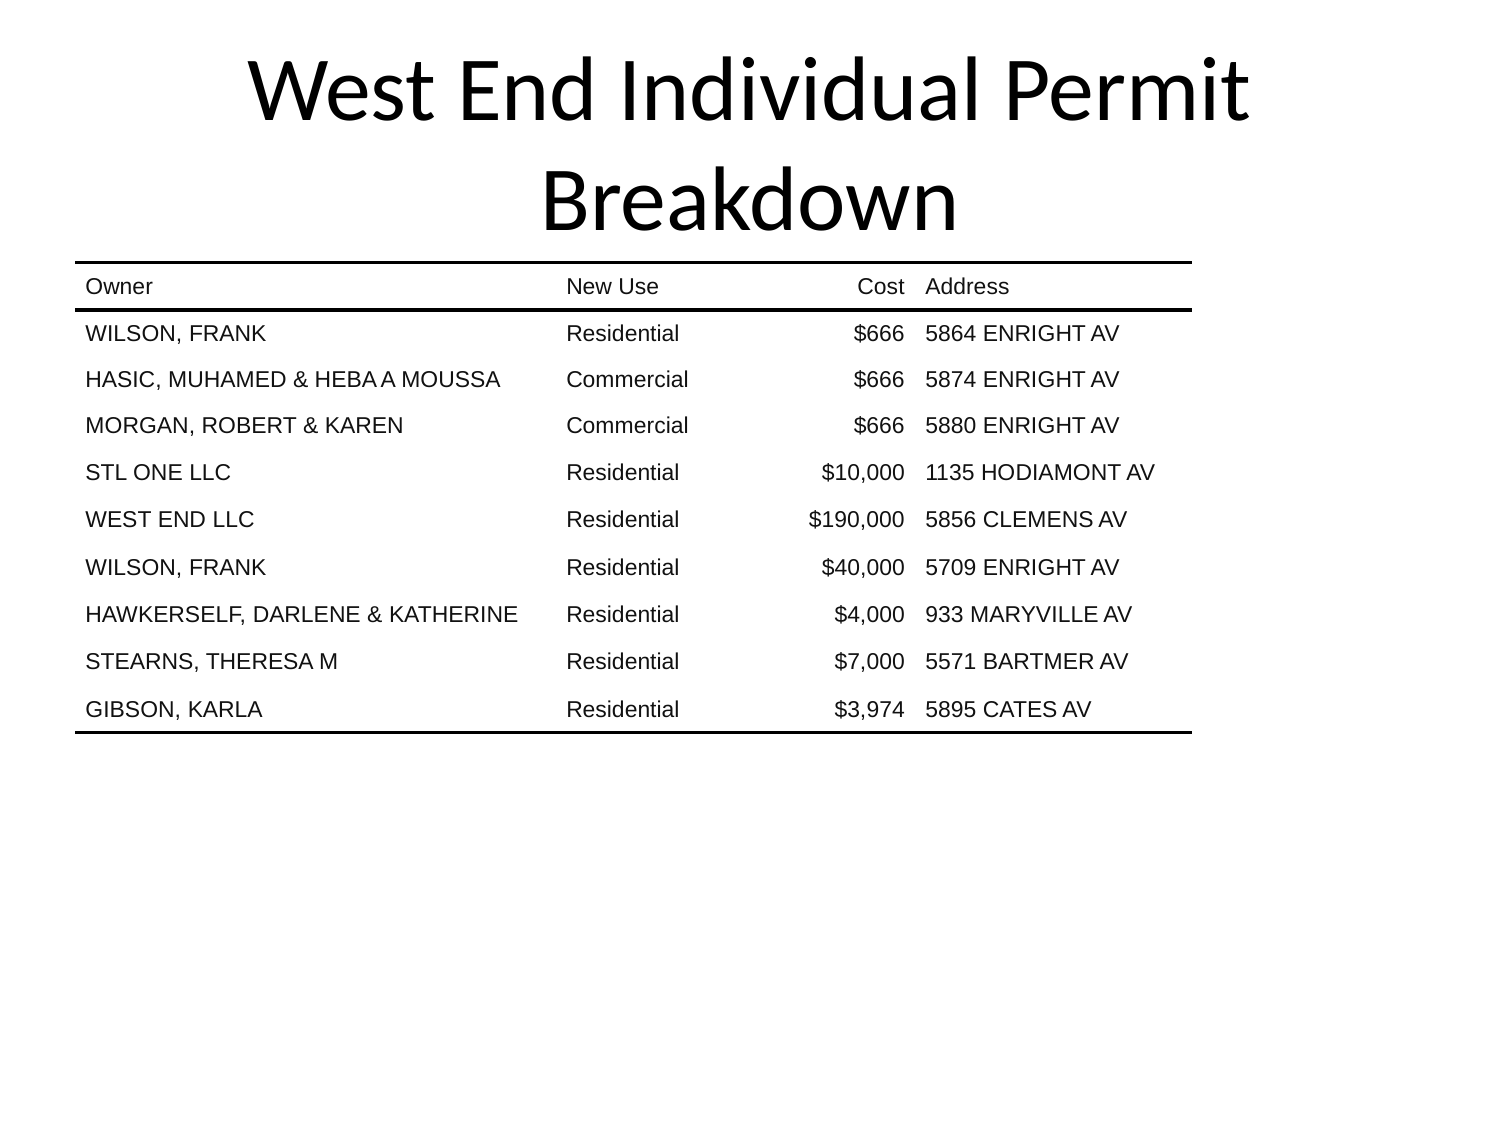

# West End Individual Permit Breakdown
| Owner | New Use | Cost | Address |
| --- | --- | --- | --- |
| WILSON, FRANK | Residential | $666 | 5864 ENRIGHT AV |
| HASIC, MUHAMED & HEBA A MOUSSA | Commercial | $666 | 5874 ENRIGHT AV |
| MORGAN, ROBERT & KAREN | Commercial | $666 | 5880 ENRIGHT AV |
| STL ONE LLC | Residential | $10,000 | 1135 HODIAMONT AV |
| WEST END LLC | Residential | $190,000 | 5856 CLEMENS AV |
| WILSON, FRANK | Residential | $40,000 | 5709 ENRIGHT AV |
| HAWKERSELF, DARLENE & KATHERINE | Residential | $4,000 | 933 MARYVILLE AV |
| STEARNS, THERESA M | Residential | $7,000 | 5571 BARTMER AV |
| GIBSON, KARLA | Residential | $3,974 | 5895 CATES AV |